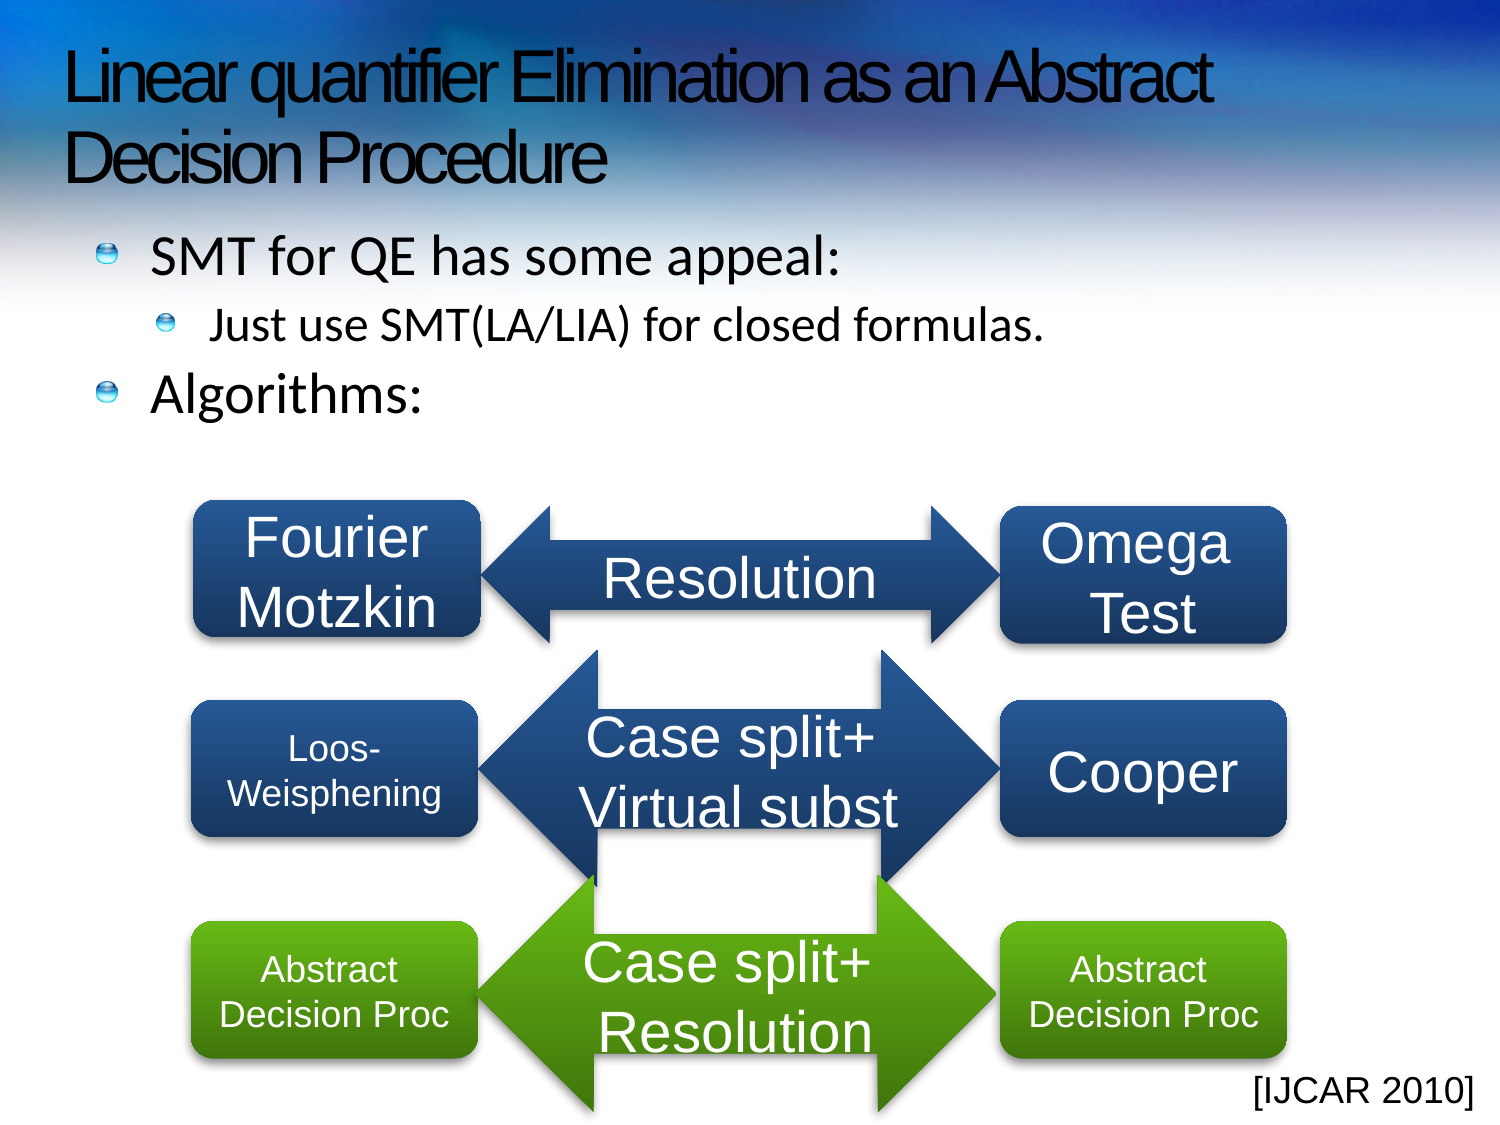

# Linear quantifier Elimination as an Abstract Decision Procedure
SMT for QE has some appeal:
Just use SMT(LA/LIA) for closed formulas.
Algorithms:

Fourier
Motzkin
Resolution
Omega
Test
Case split+
Virtual subst
Loos-Weisphening
Cooper
Case split+
Resolution
Abstract
Decision Proc
Abstract
Decision Proc
[IJCAR 2010]